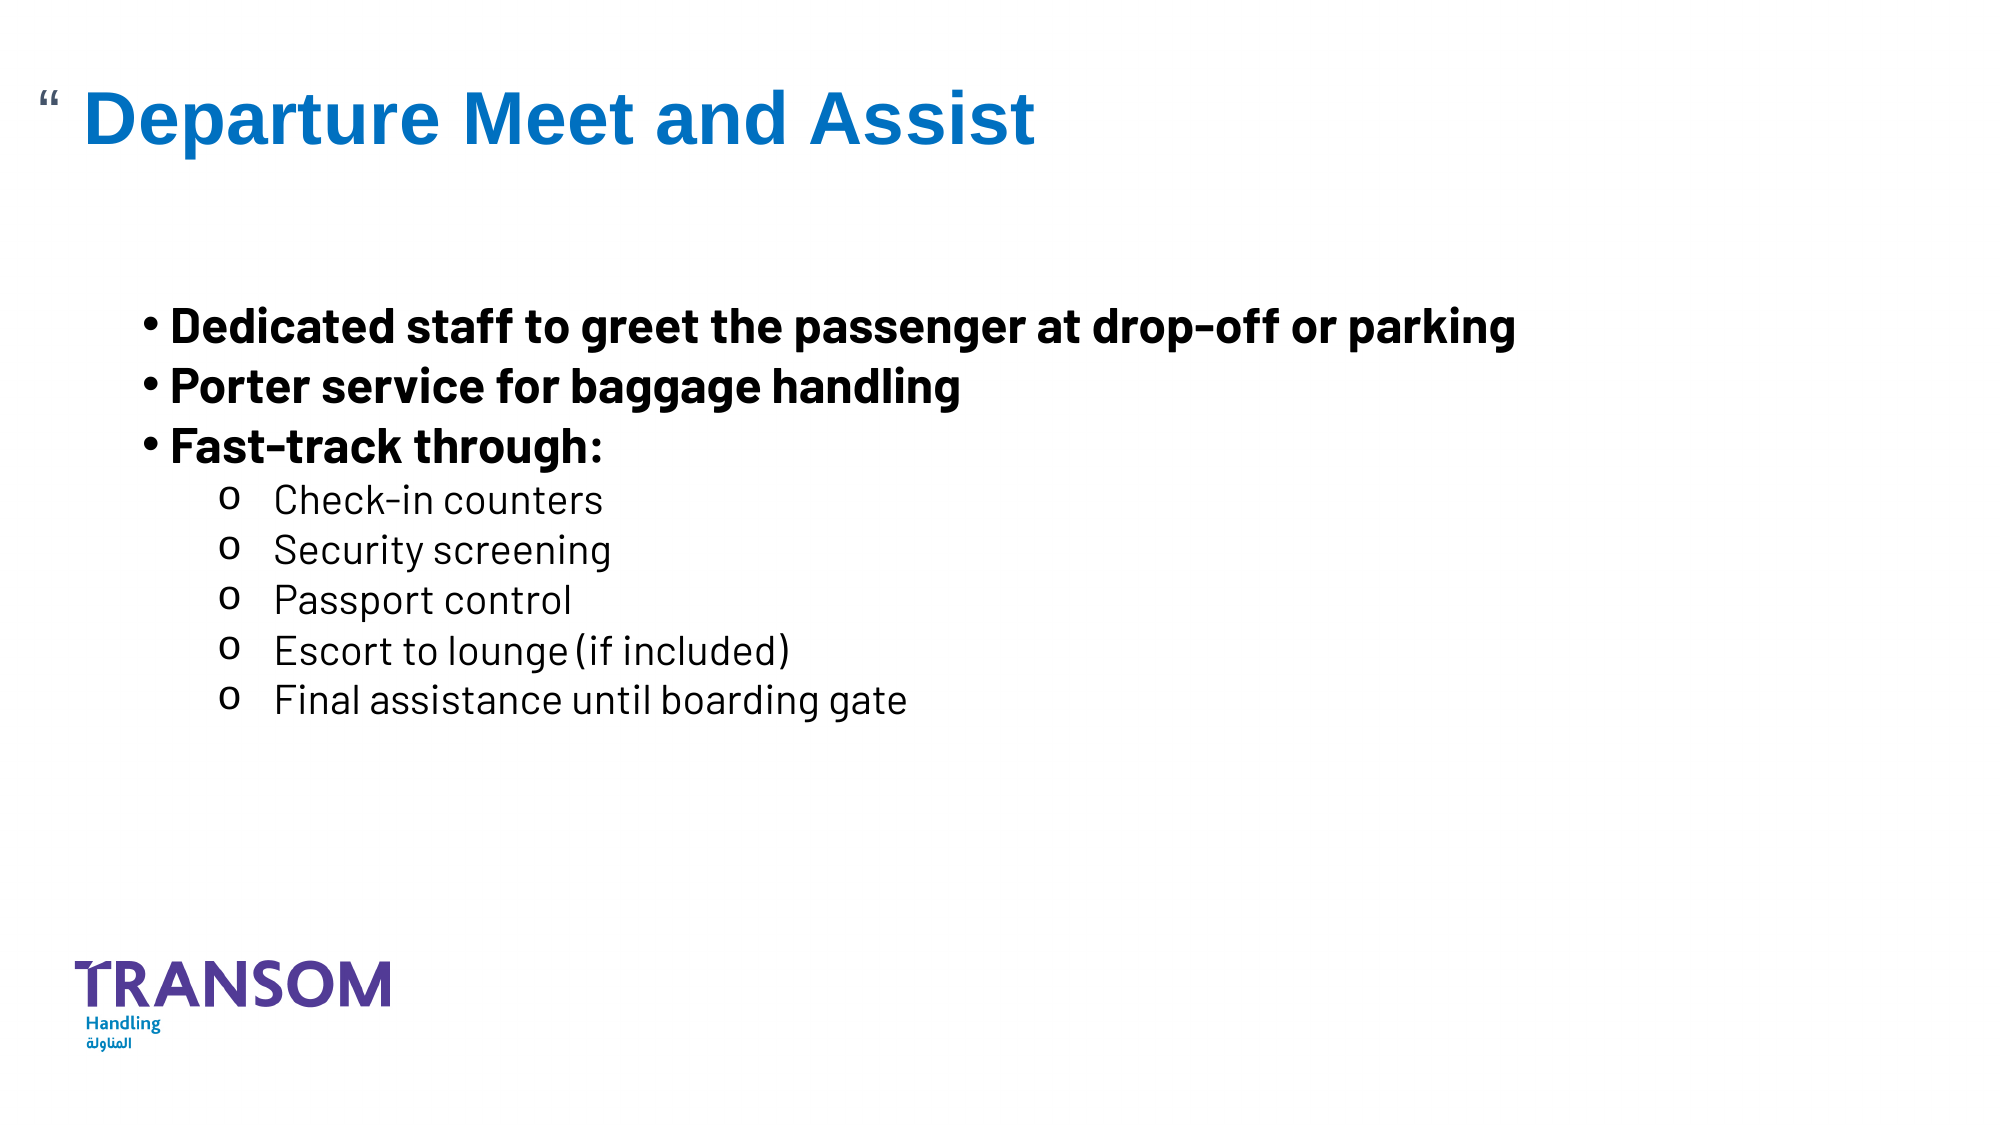

Departure Meet and Assist
Dedicated staff to greet the passenger at drop-off or parking
Porter service for baggage handling
Fast-track through:
Check-in counters
Security screening
Passport control
Escort to lounge (if included)
Final assistance until boarding gate